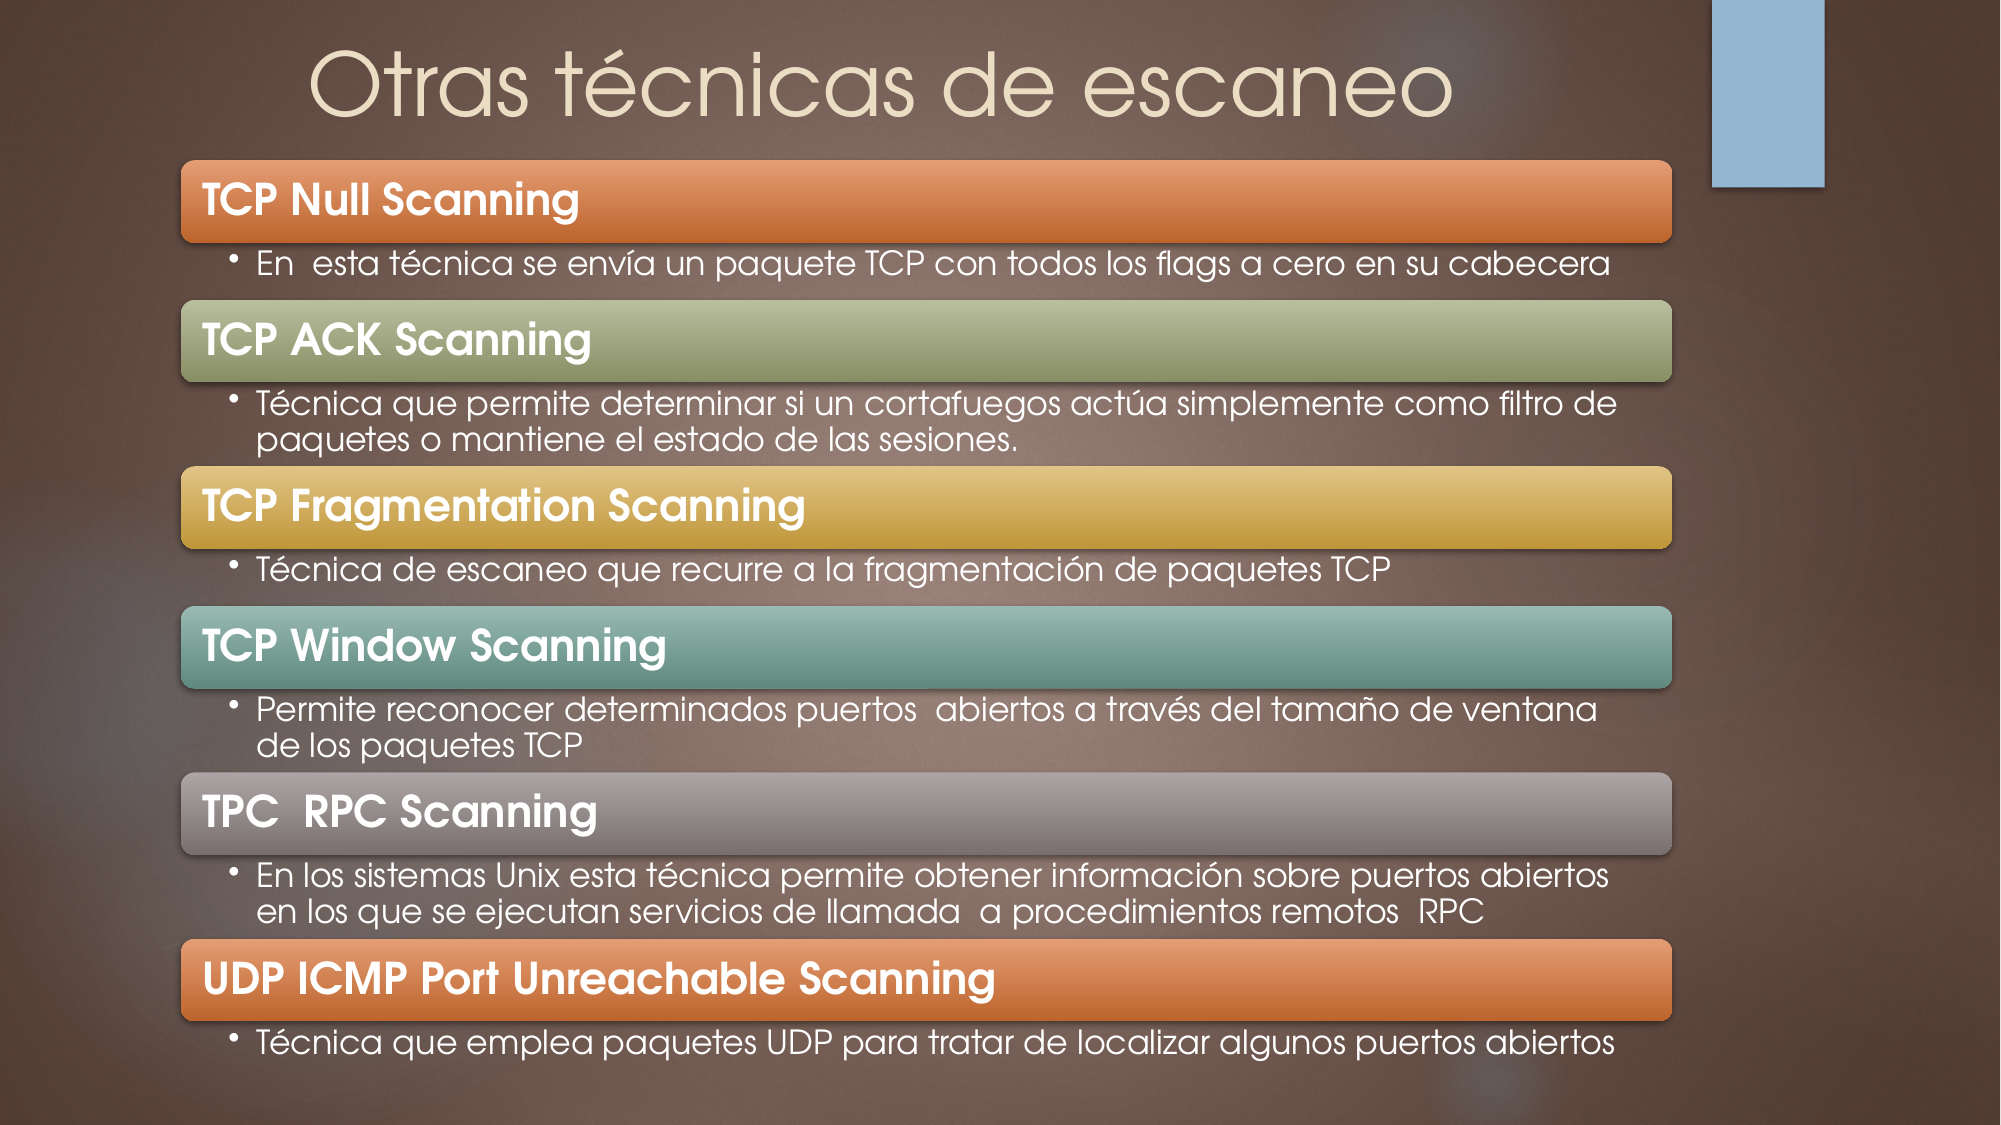

# Otras técnicas de escaneo
TCP Null Scanning
En  esta técnica se envía un paquete TCP con todos los flags a cero en su cabecera
TCP ACK Scanning
Técnica que permite determinar si un cortafuegos actúa simplemente como filtro de paquetes o mantiene el estado de las sesiones.
TCP Fragmentation Scanning
Técnica de escaneo que recurre a la fragmentación de paquetes TCP
TCP Window Scanning
Permite reconocer determinados puertos  abiertos a través del tamaño de ventana de los paquetes TCP
TPC  RPC Scanning
En los sistemas Unix esta técnica permite obtener información sobre puertos abiertos en los que se ejecutan servicios de llamada  a procedimientos remotos  RPC
UDP ICMP Port Unreachable Scanning
Técnica que emplea paquetes UDP para tratar de localizar algunos puertos abiertos